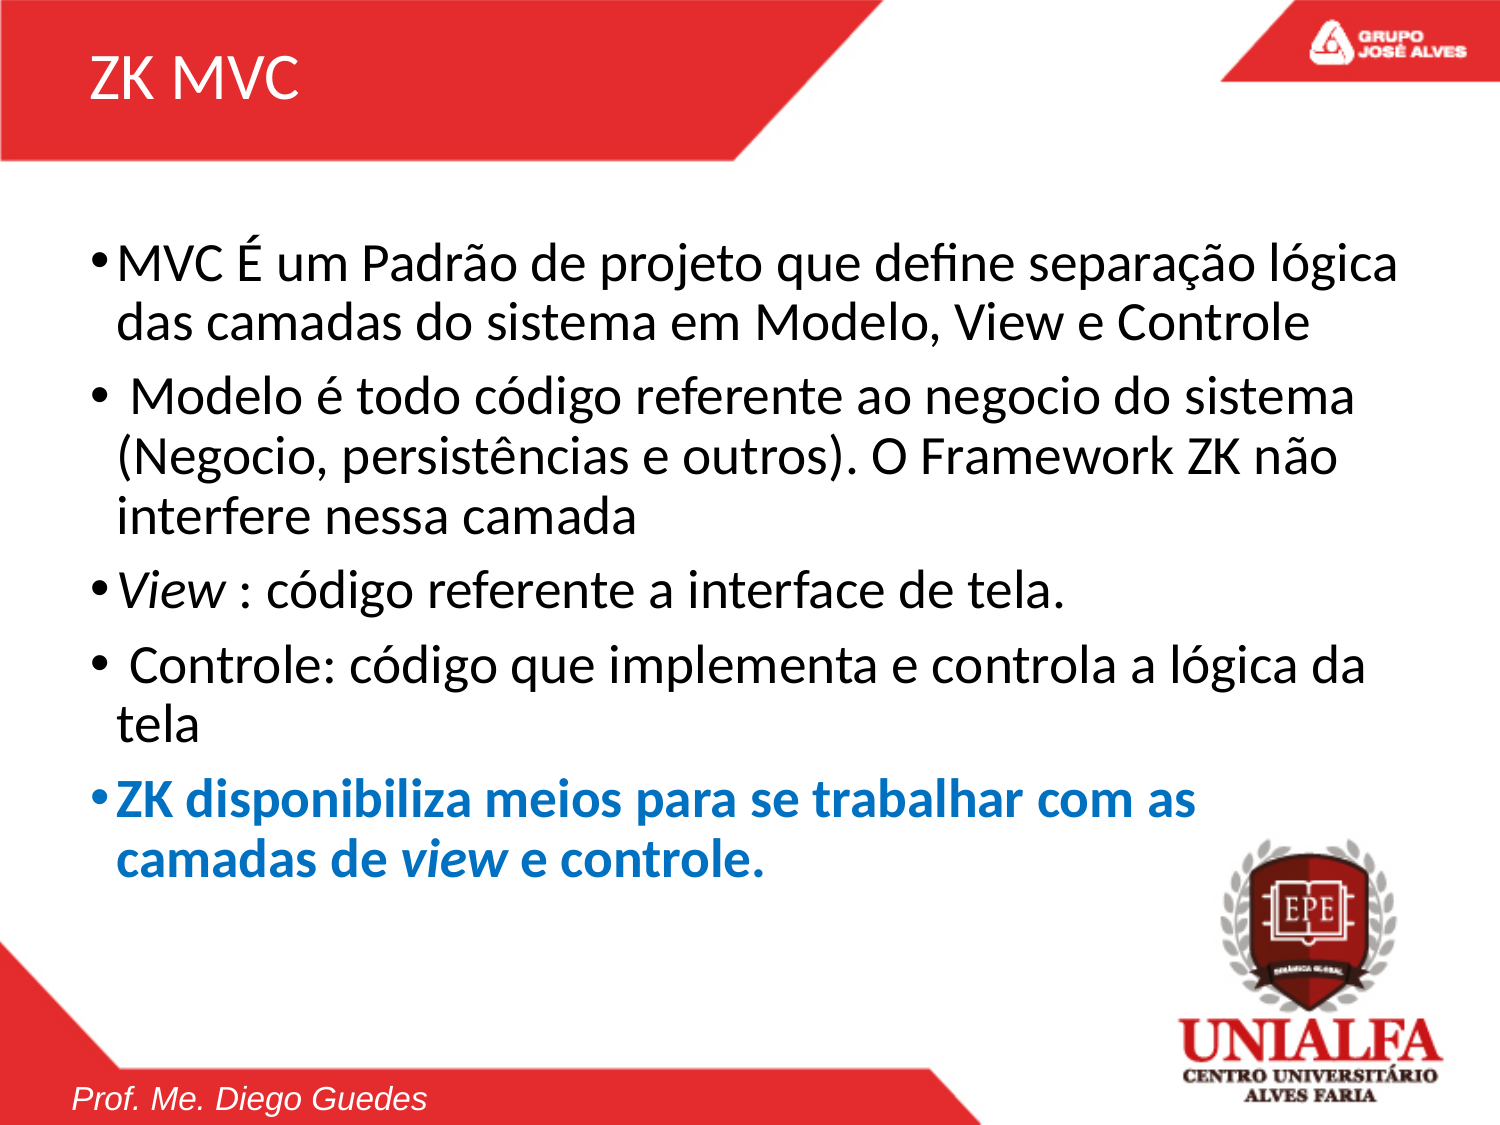

ZK MVC
MVC É um Padrão de projeto que define separação lógica das camadas do sistema em Modelo, View e Controle
 Modelo é todo código referente ao negocio do sistema (Negocio, persistências e outros). O Framework ZK não interfere nessa camada
View : código referente a interface de tela.
 Controle: código que implementa e controla a lógica da tela
ZK disponibiliza meios para se trabalhar com as camadas de view e controle.

Prof. Me. Diego Guedes